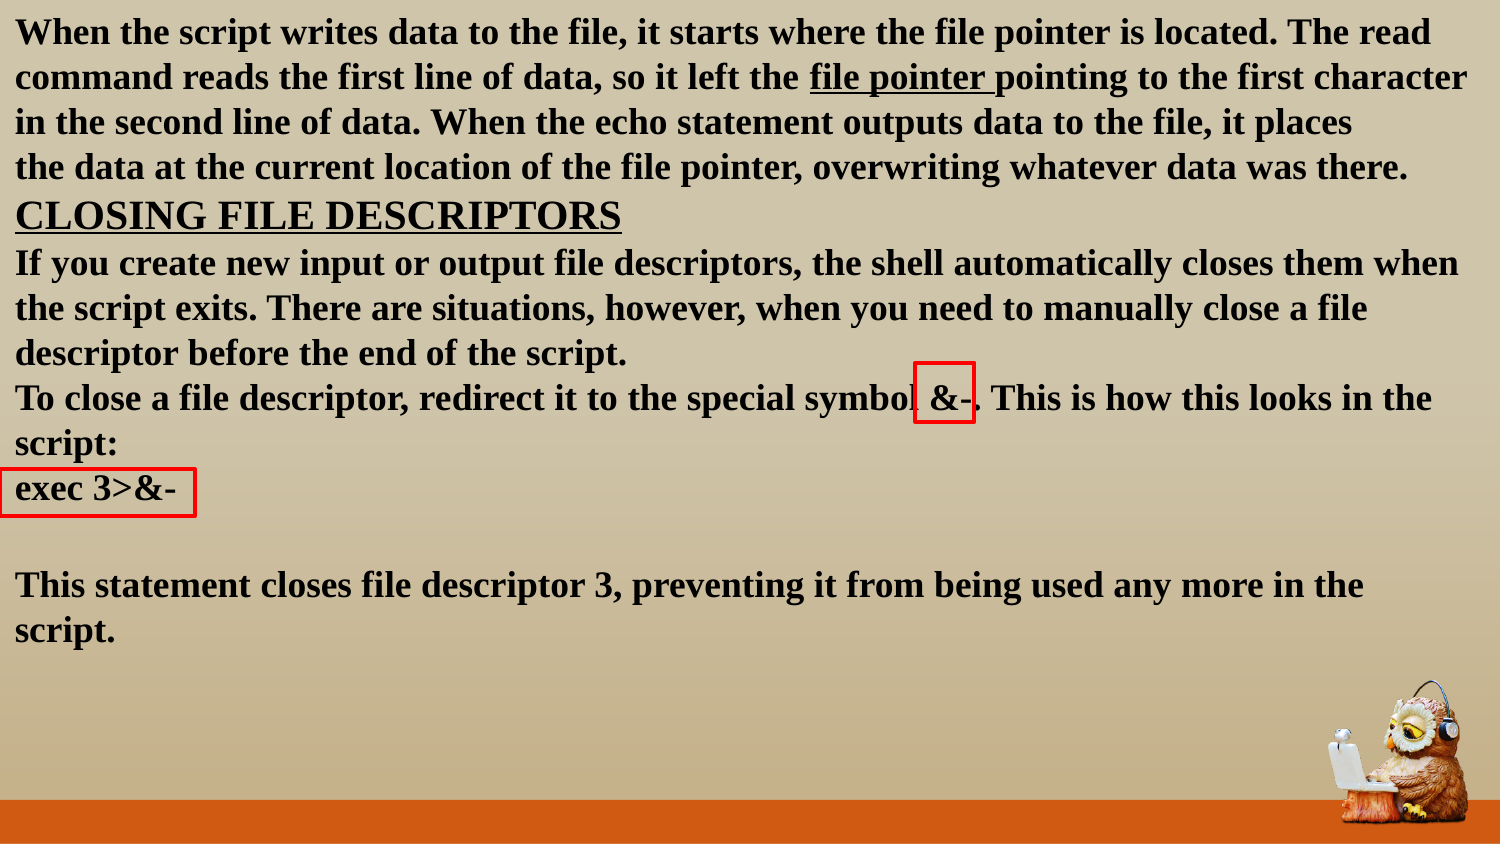

When the script writes data to the file, it starts where the file pointer is located. The read
command reads the first line of data, so it left the file pointer pointing to the first character in the second line of data. When the echo statement outputs data to the file, it places
the data at the current location of the file pointer, overwriting whatever data was there.
CLOSING FILE DESCRIPTORS
If you create new input or output file descriptors, the shell automatically closes them when
the script exits. There are situations, however, when you need to manually close a file
descriptor before the end of the script.
To close a file descriptor, redirect it to the special symbol &-. This is how this looks in the
script:
exec 3>&-
This statement closes file descriptor 3, preventing it from being used any more in the
script.